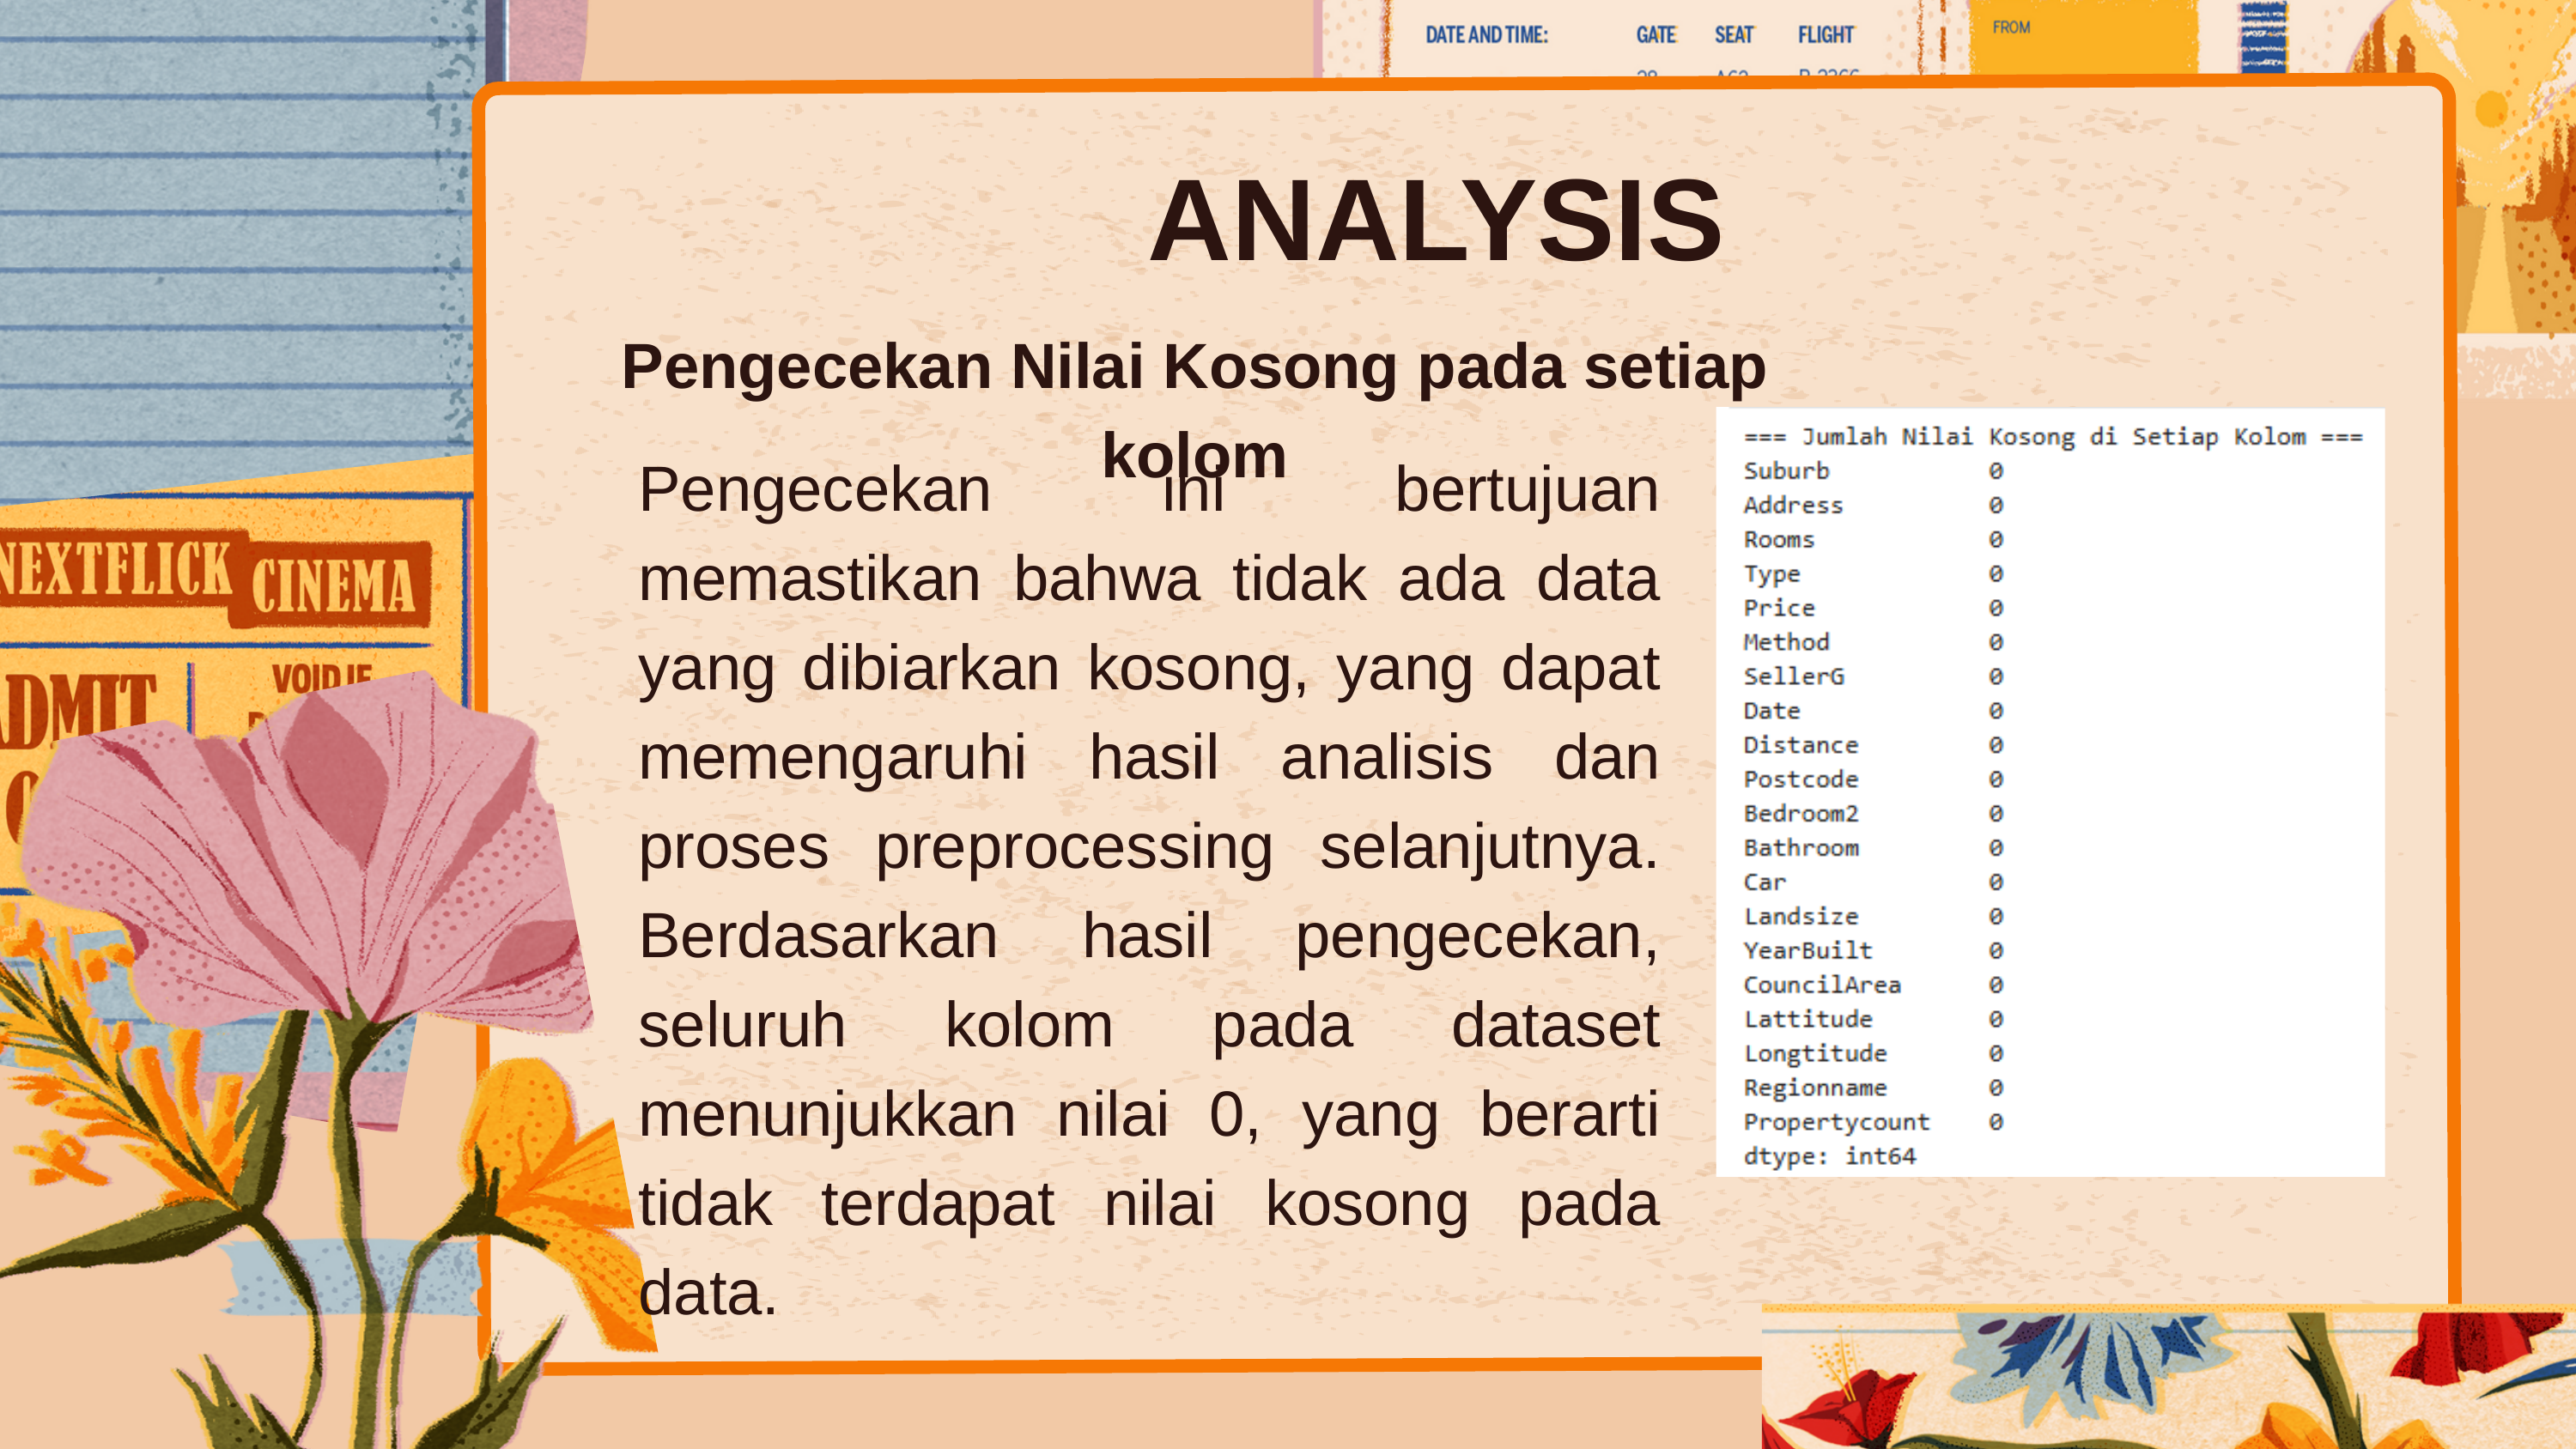

ANALYSIS
Pengecekan Nilai Kosong pada setiap kolom

Pengecekan ini bertujuan memastikan bahwa tidak ada data yang dibiarkan kosong, yang dapat memengaruhi hasil analisis dan proses preprocessing selanjutnya. Berdasarkan hasil pengecekan, seluruh kolom pada dataset menunjukkan nilai 0, yang berarti tidak terdapat nilai kosong pada data.